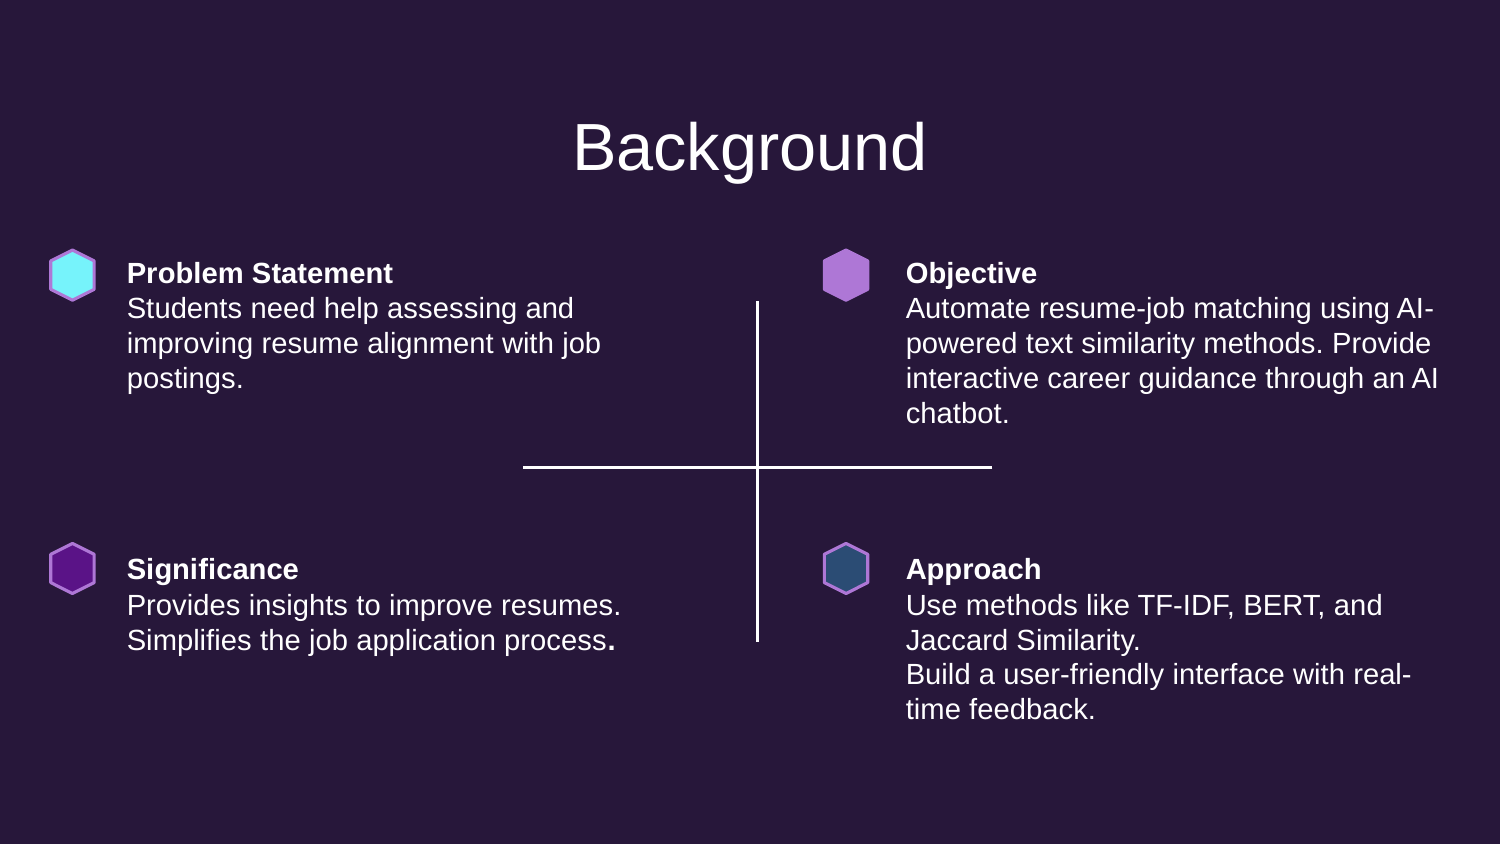

# Background
Objective
Automate resume-job matching using AI-powered text similarity methods. Provide interactive career guidance through an AI chatbot.
Problem Statement
Students need help assessing and improving resume alignment with job postings.

Significance
Provides insights to improve resumes.
Simplifies the job application process.
Approach
Use methods like TF-IDF, BERT, and Jaccard Similarity.
Build a user-friendly interface with real-time feedback.